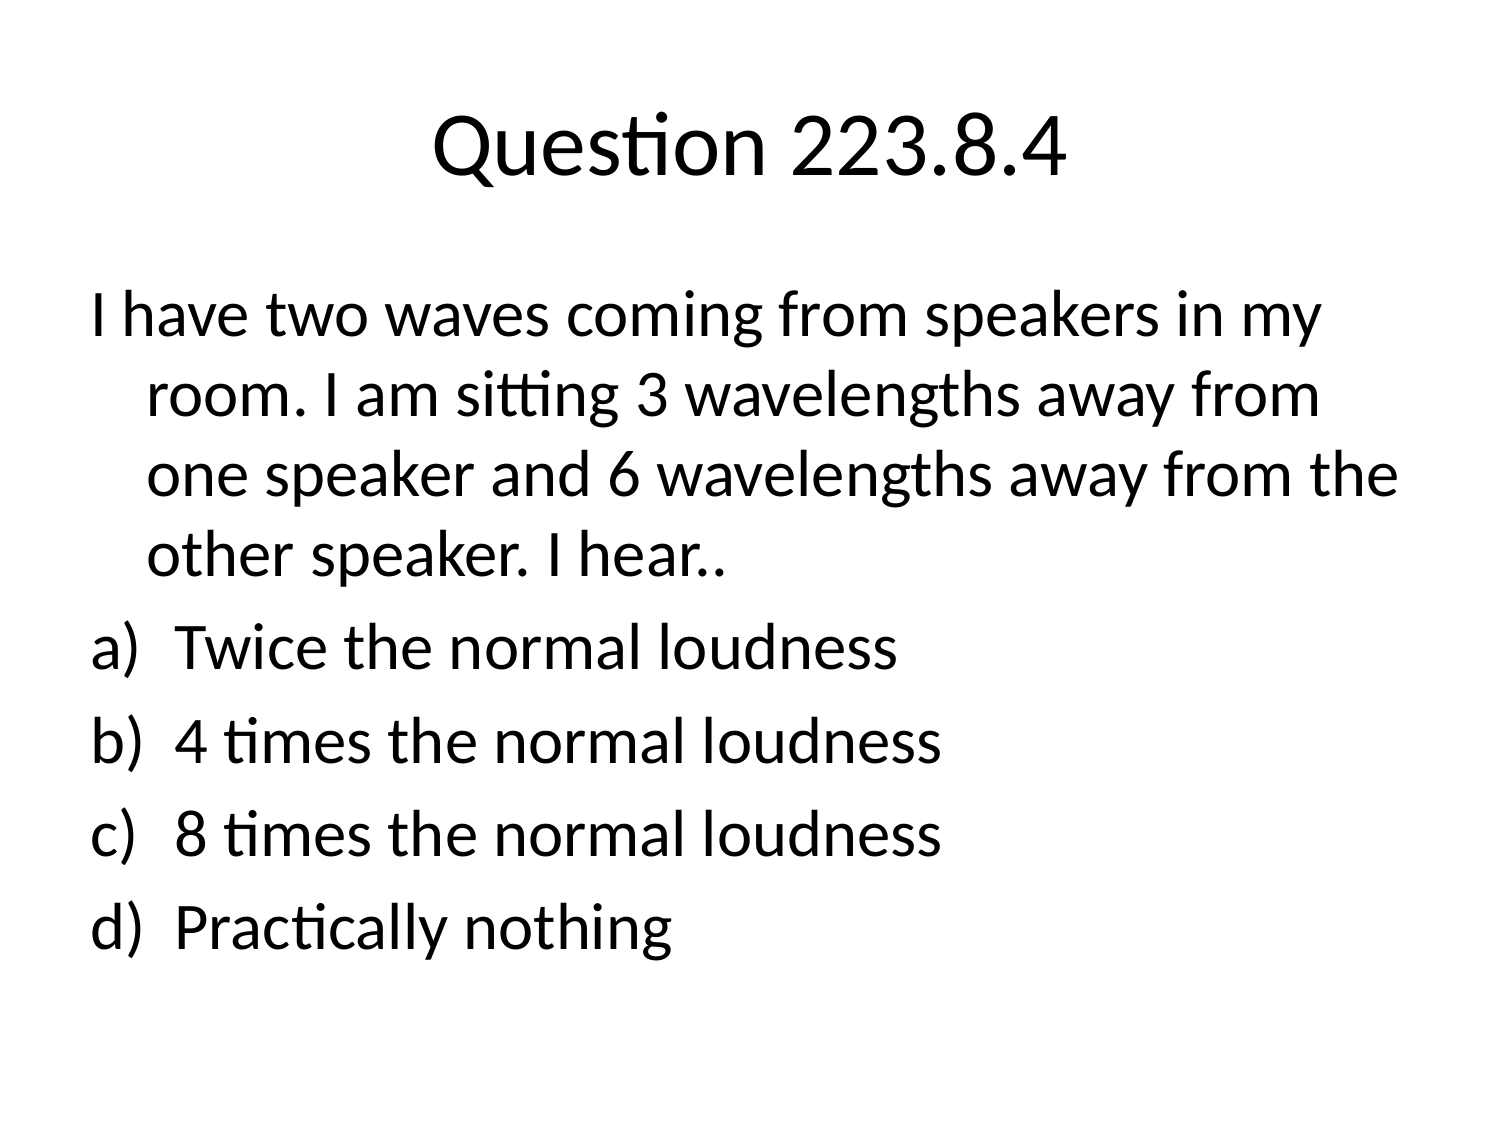

# Question 223.8.4
I have two waves coming from speakers in my room. I am sitting 3 wavelengths away from one speaker and 6 wavelengths away from the other speaker. I hear..
Twice the normal loudness
4 times the normal loudness
8 times the normal loudness
Practically nothing